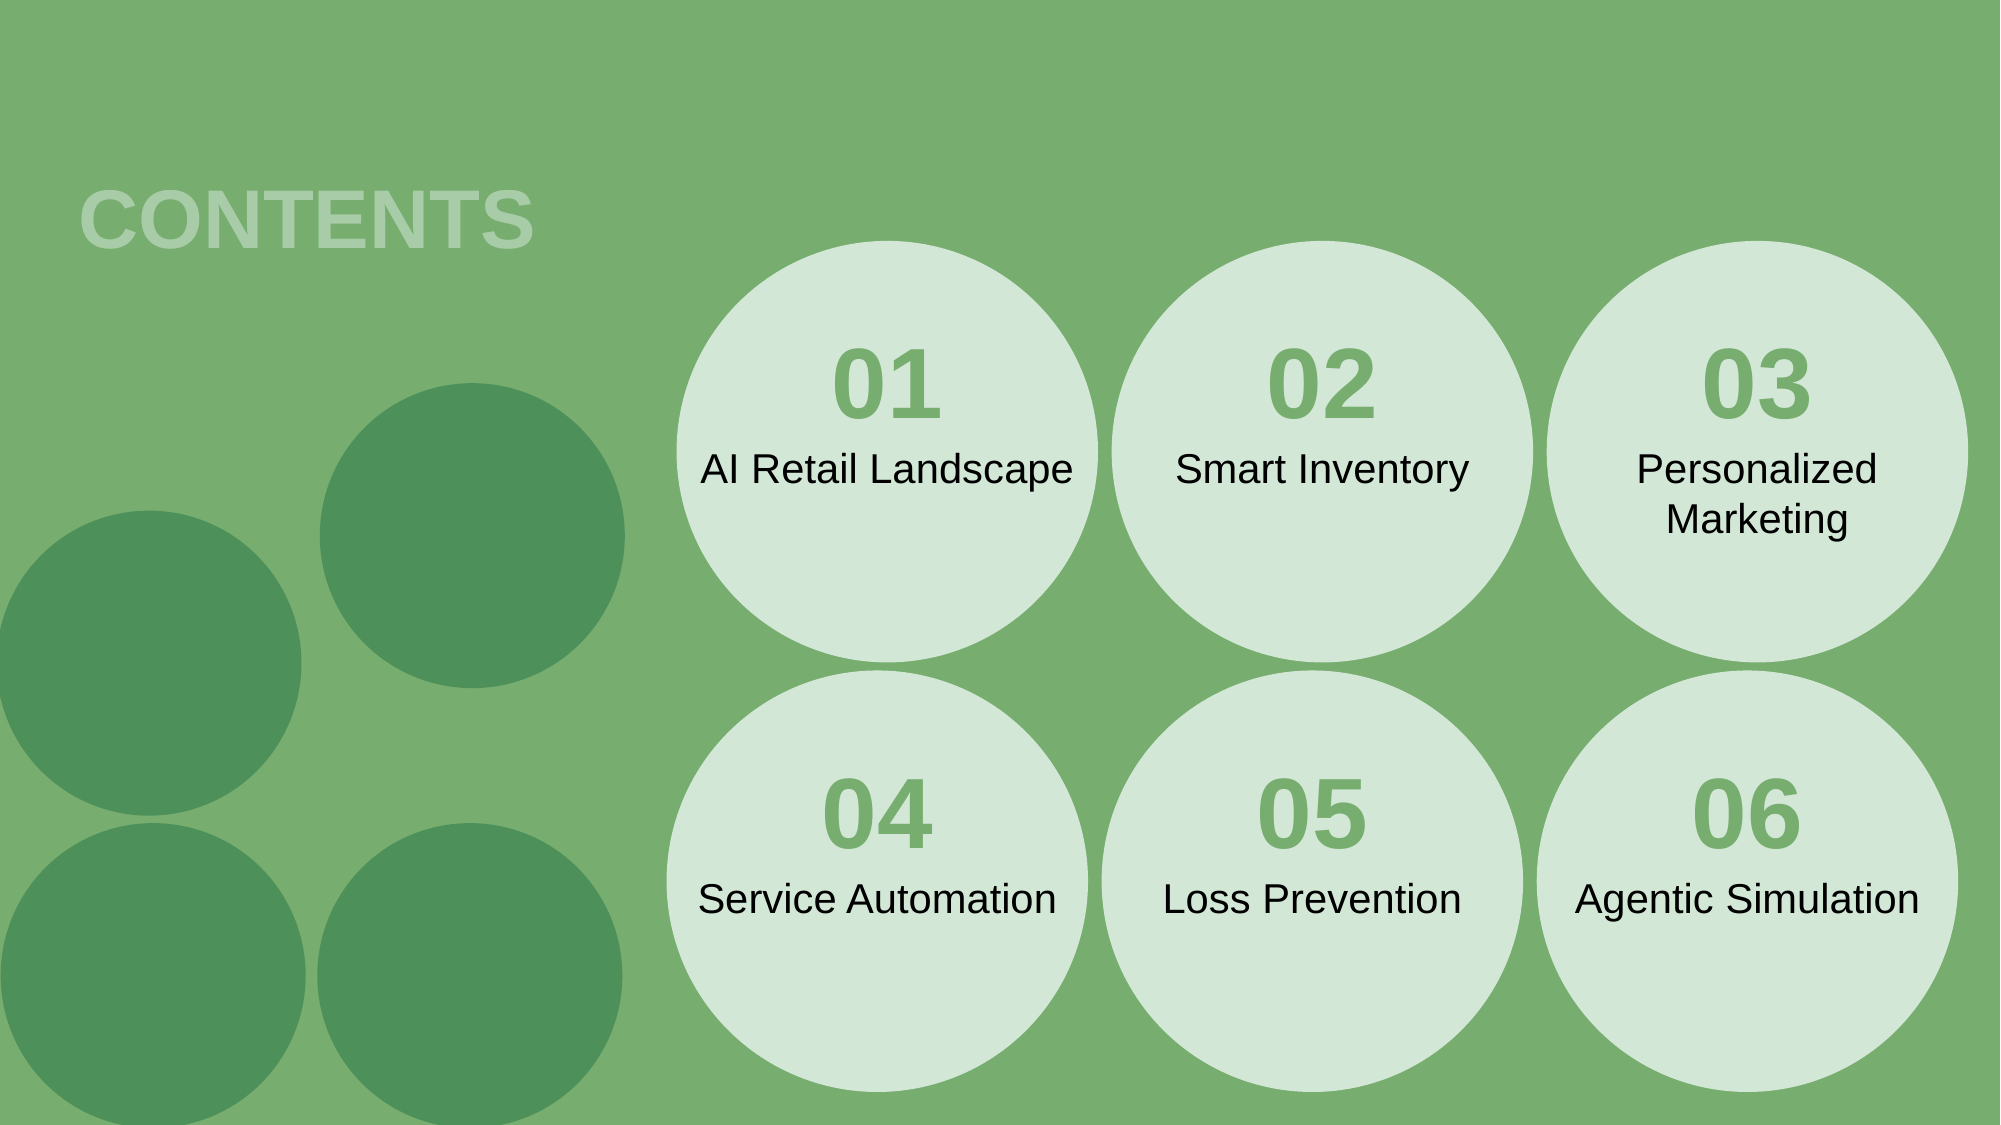

CONTENTS

01
02
03

AI Retail Landscape
Smart Inventory
Personalized Marketing

04
05
06

Service Automation
Loss Prevention
Agentic Simulation